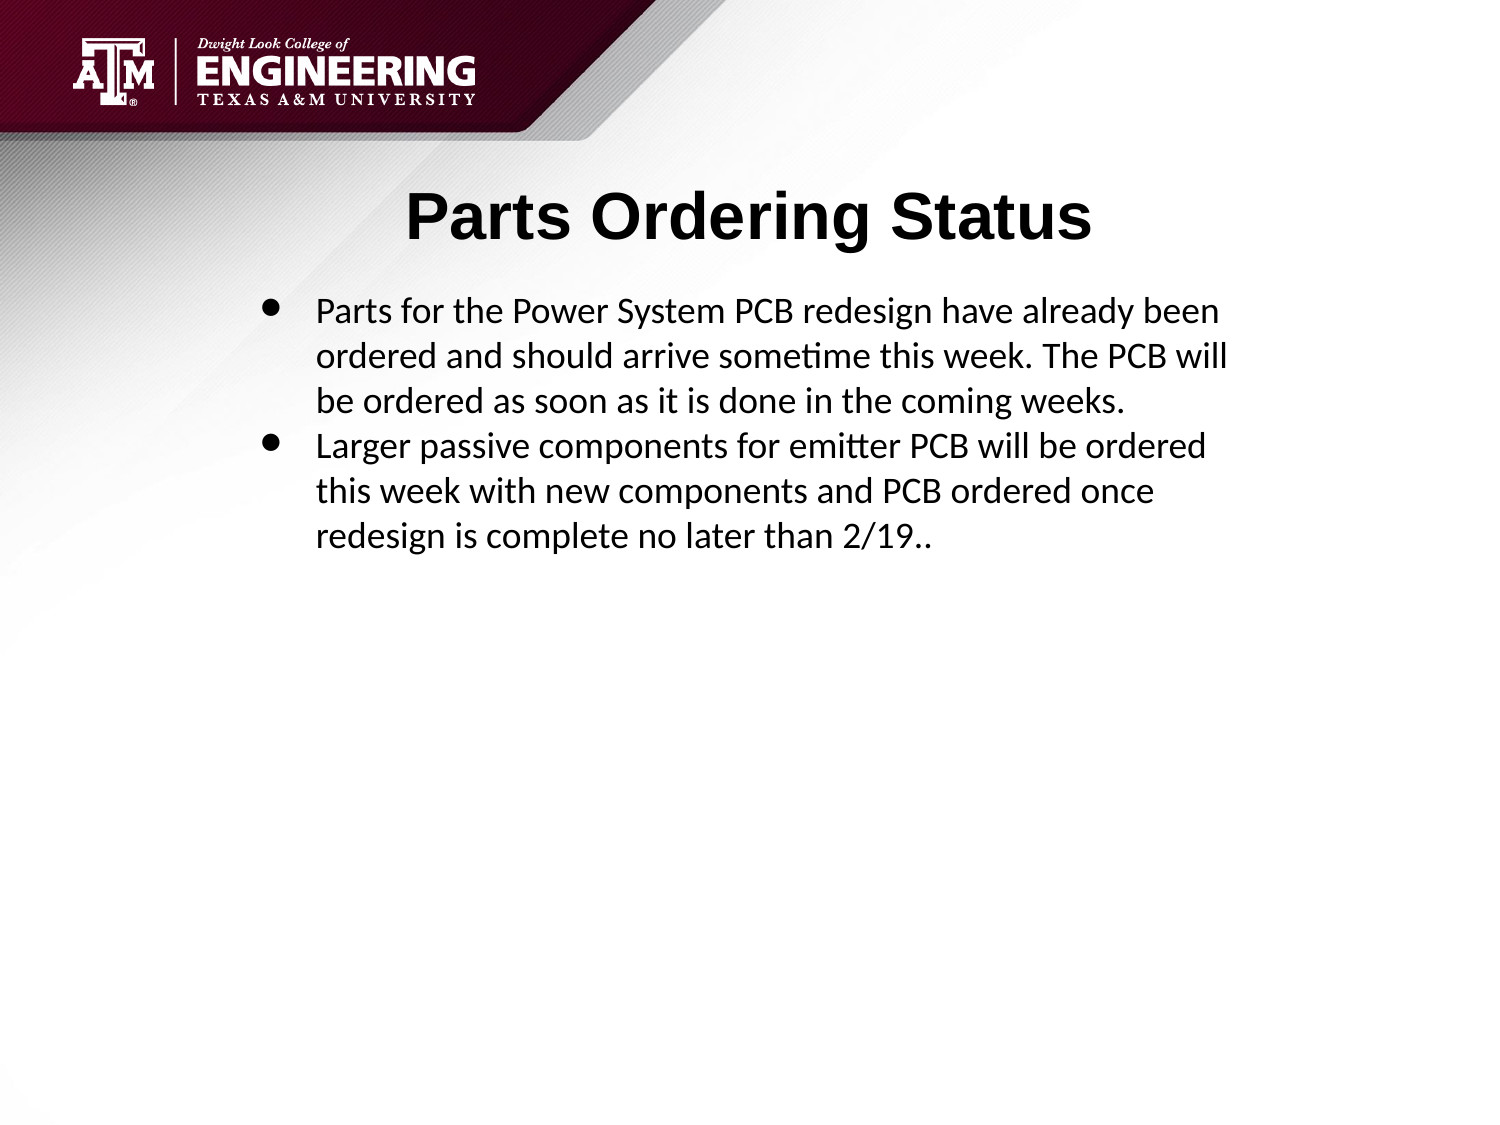

# Parts Ordering Status
Parts for the Power System PCB redesign have already been ordered and should arrive sometime this week. The PCB will be ordered as soon as it is done in the coming weeks.
Larger passive components for emitter PCB will be ordered this week with new components and PCB ordered once redesign is complete no later than 2/19..